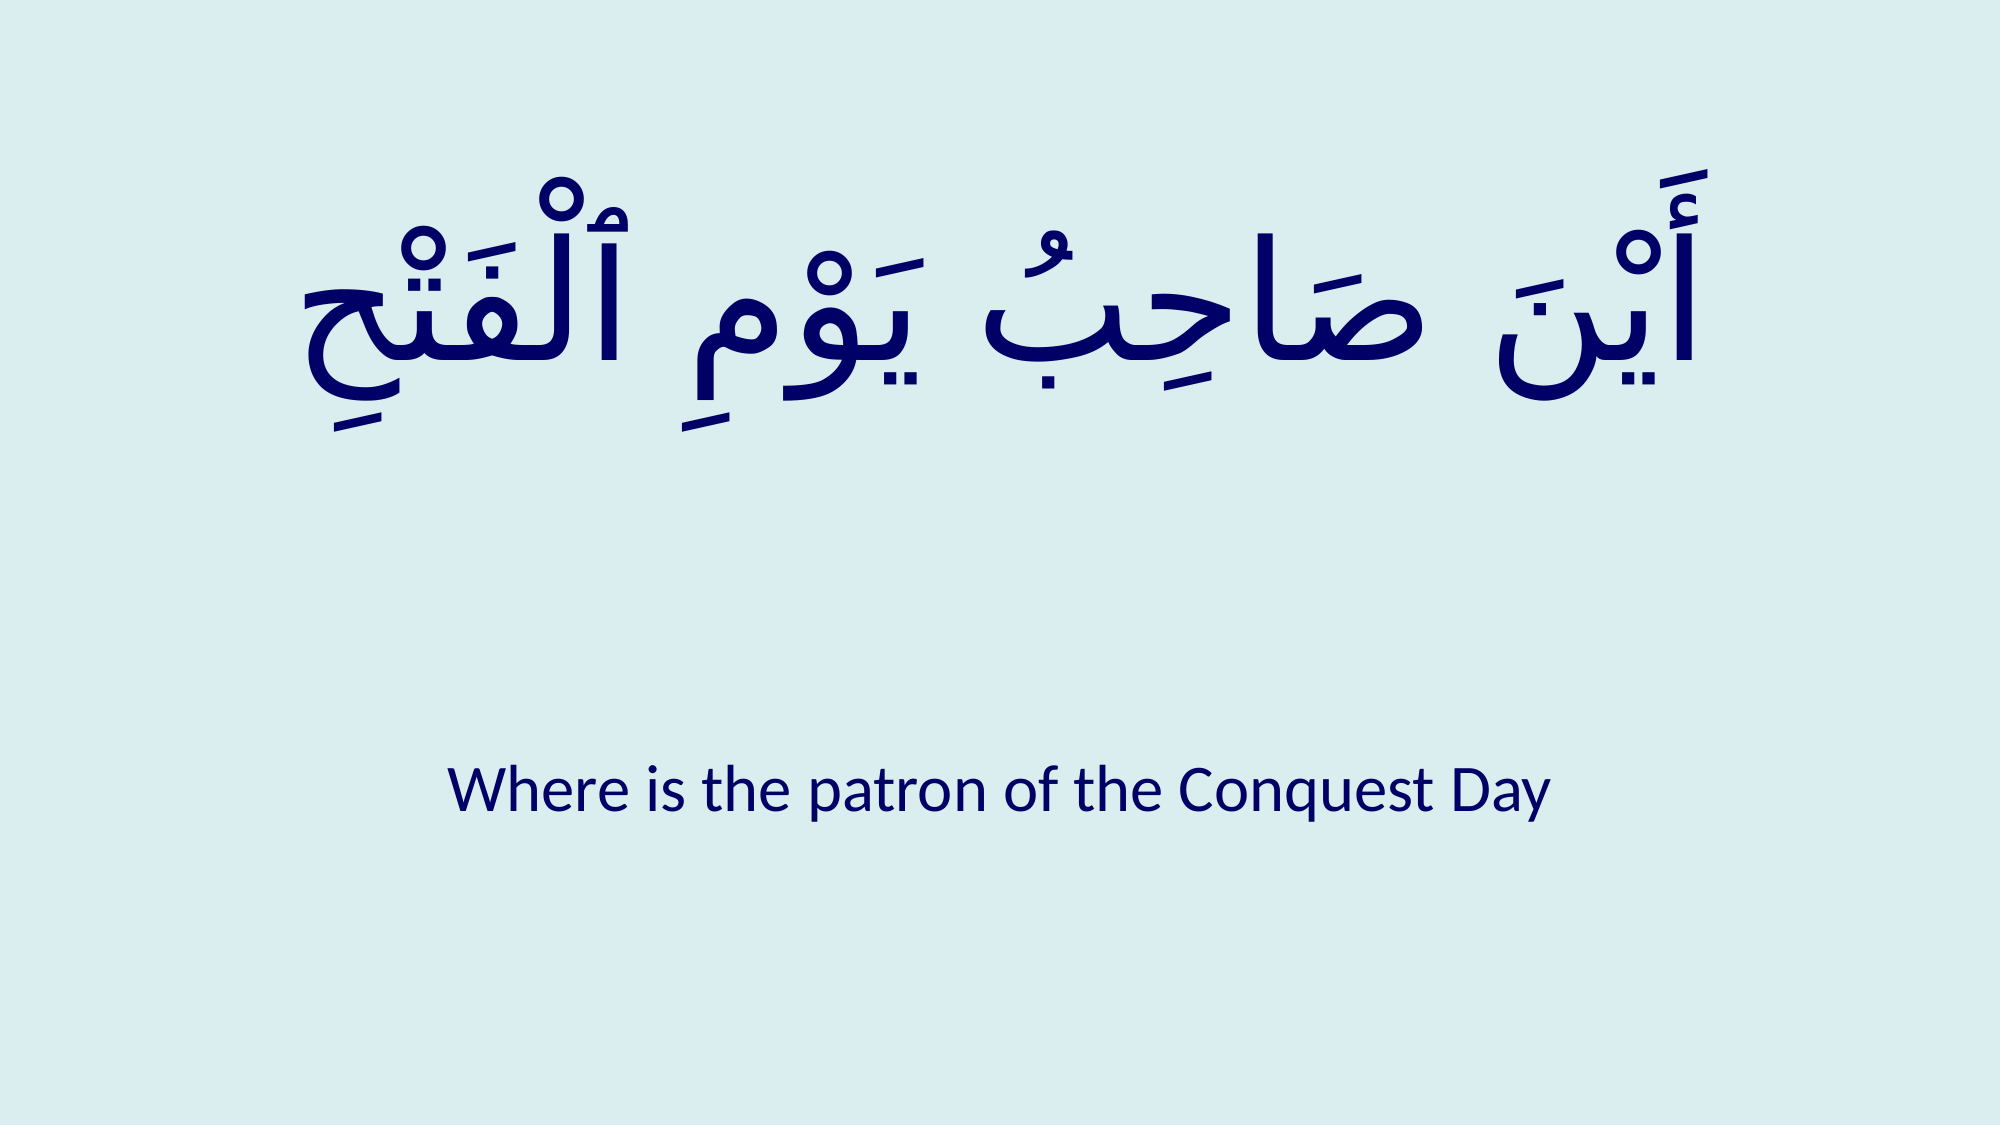

# أَيْنَ صَاحِبُ يَوْمِ ٱلْفَتْحِ
Where is the patron of the Conquest Day